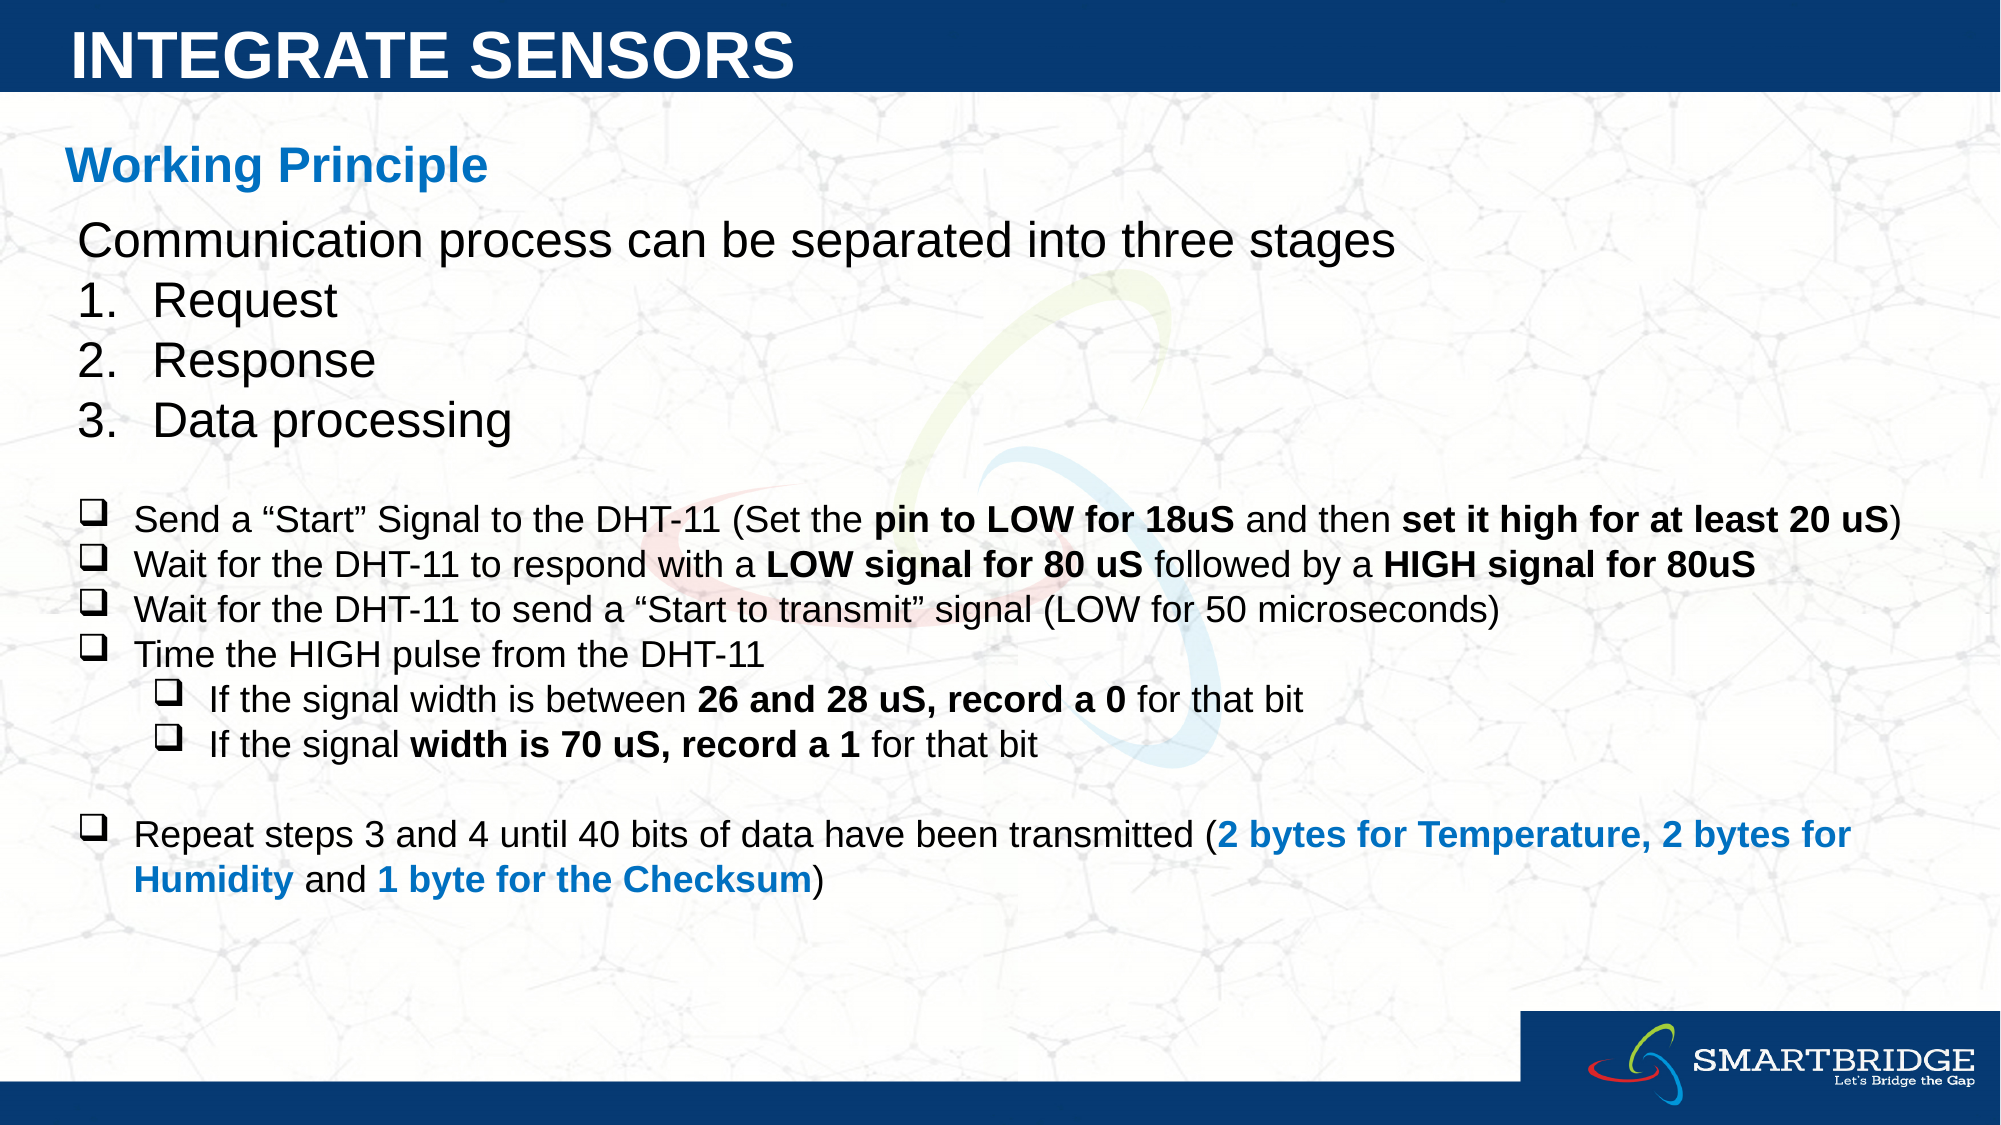

INTEGRATE SENSORS
Working Principle
Communication process can be separated into three stages
Request
Response
Data processing
Send a “Start” Signal to the DHT-11 (Set the pin to LOW for 18uS and then set it high for at least 20 uS)
Wait for the DHT-11 to respond with a LOW signal for 80 uS followed by a HIGH signal for 80uS
Wait for the DHT-11 to send a “Start to transmit” signal (LOW for 50 microseconds)
Time the HIGH pulse from the DHT-11
If the signal width is between 26 and 28 uS, record a 0 for that bit
If the signal width is 70 uS, record a 1 for that bit

Repeat steps 3 and 4 until 40 bits of data have been transmitted (2 bytes for Temperature, 2 bytes for Humidity and 1 byte for the Checksum)